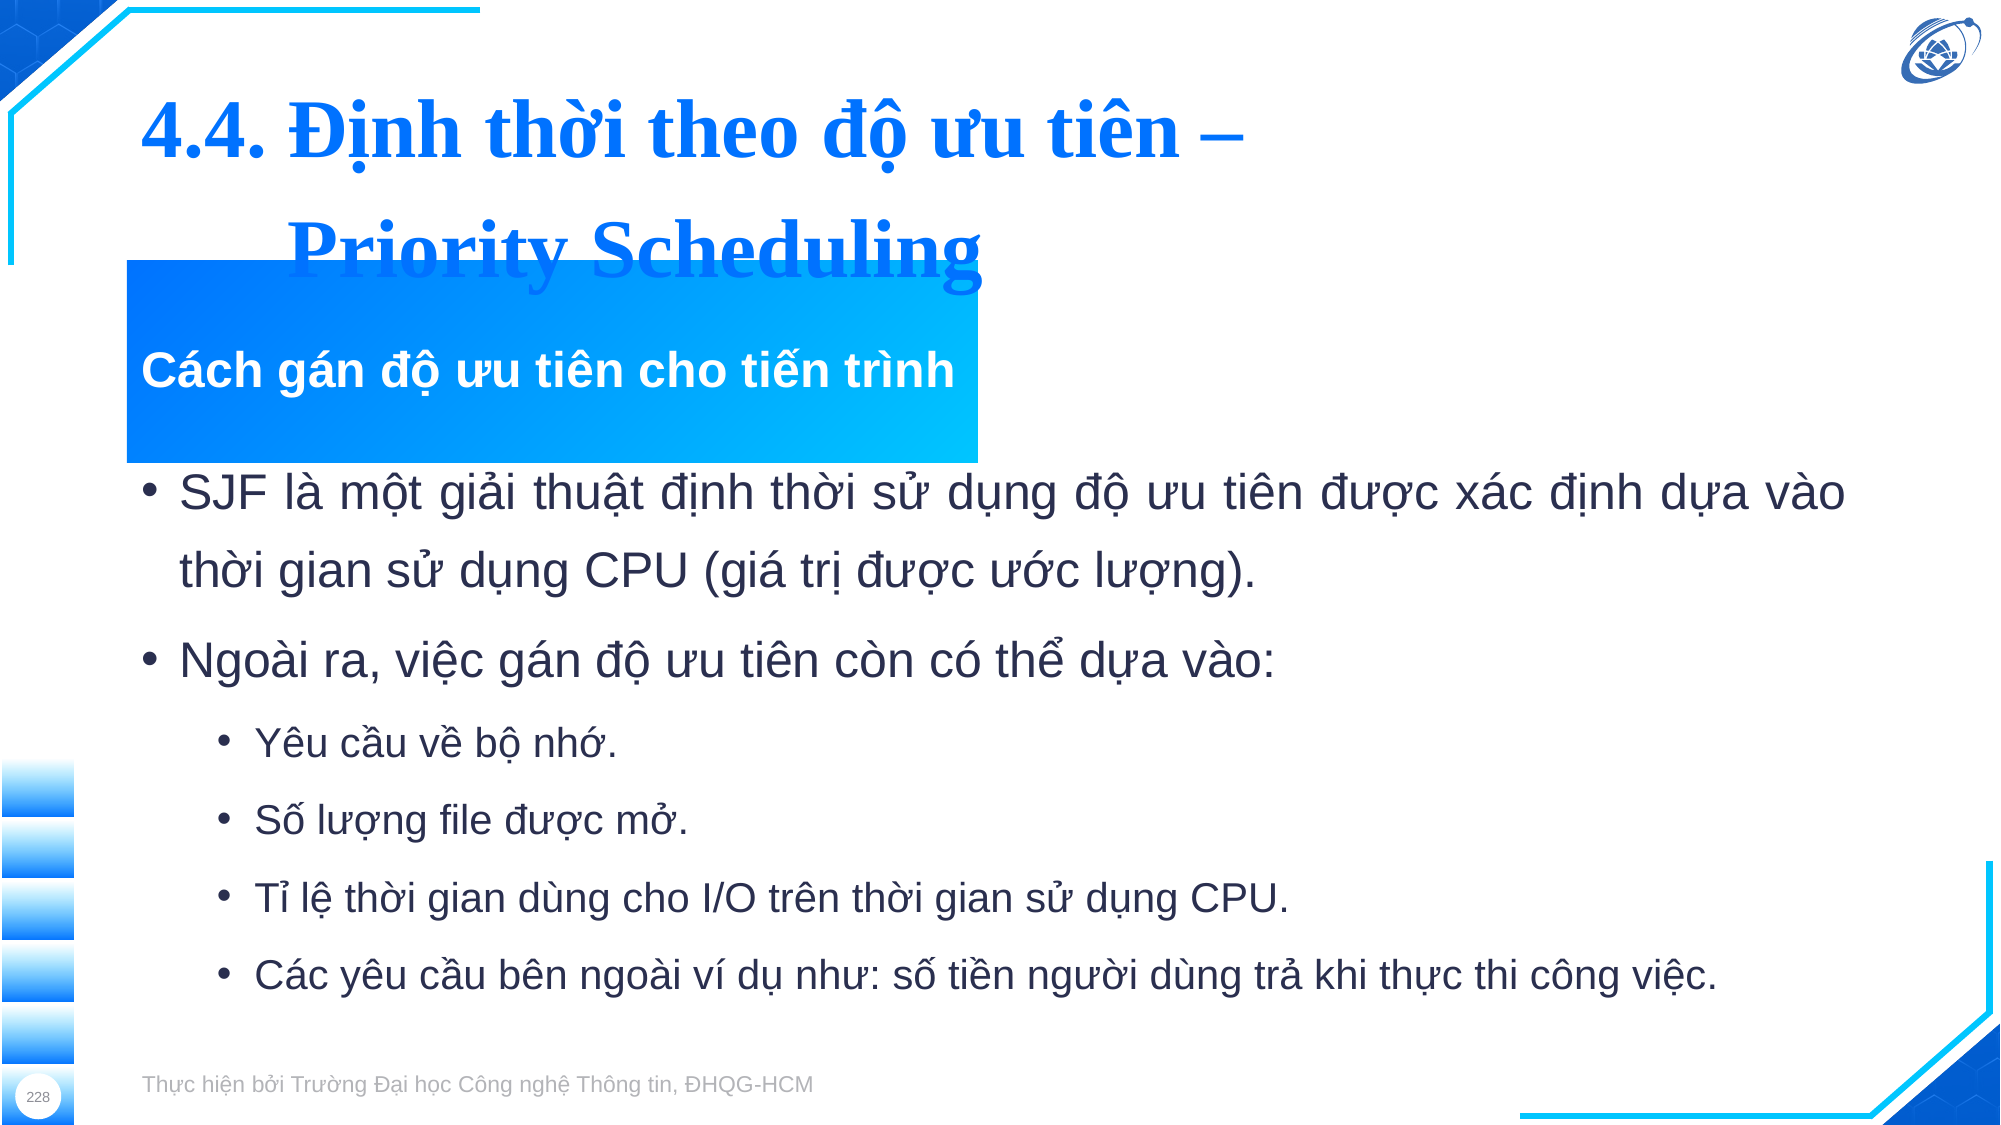

4.4. Định thời theo độ ưu tiên –
Priority Scheduling
# Cách gán độ ưu tiên cho tiến trình
SJF là một giải thuật định thời sử dụng độ ưu tiên được xác định dựa vào thời gian sử dụng CPU (giá trị được ước lượng).
Ngoài ra, việc gán độ ưu tiên còn có thể dựa vào:
Yêu cầu về bộ nhớ.
Số lượng file được mở.
Tỉ lệ thời gian dùng cho I/O trên thời gian sử dụng CPU.
Các yêu cầu bên ngoài ví dụ như: số tiền người dùng trả khi thực thi công việc.
Thực hiện bởi Trường Đại học Công nghệ Thông tin, ĐHQG-HCM
228